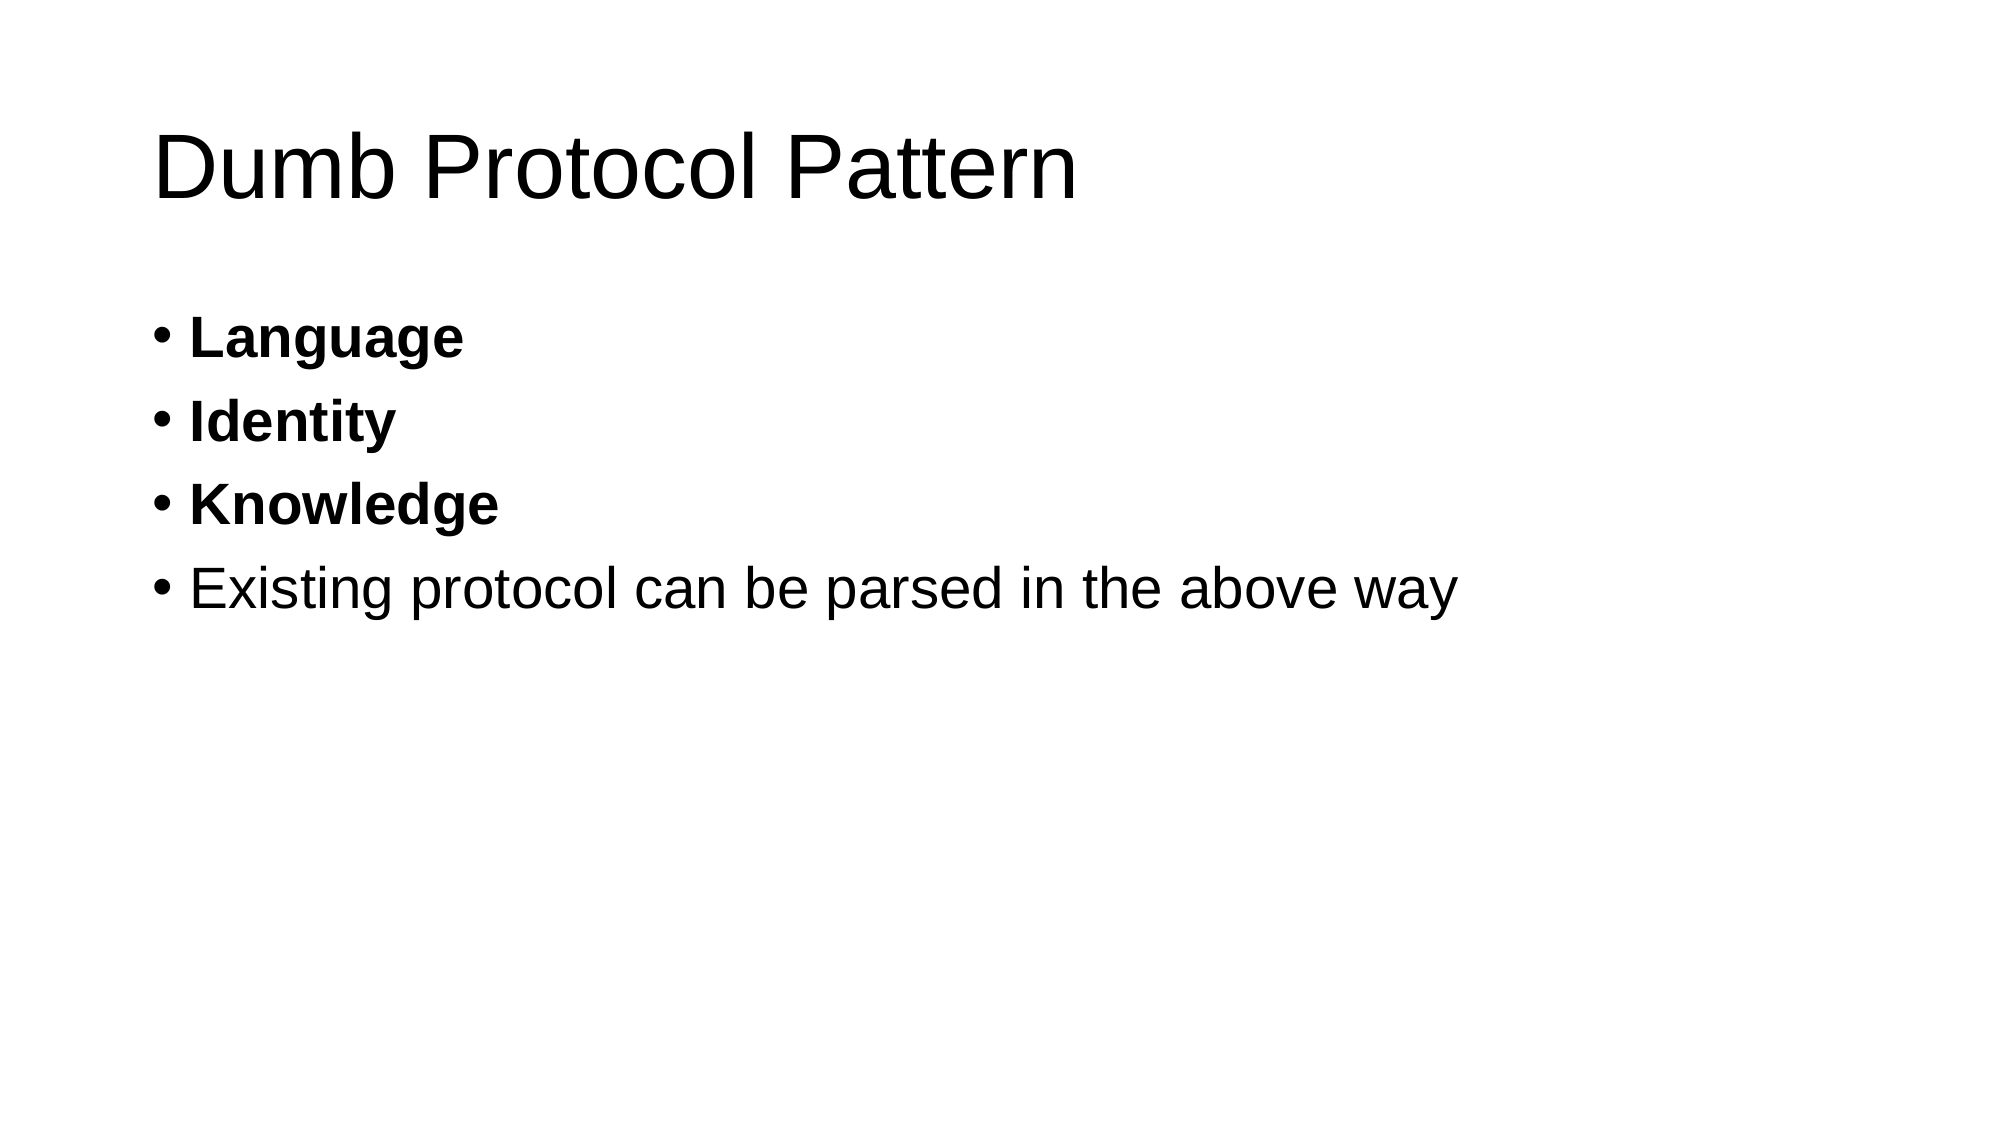

# Dumb Protocol Pattern
Language
Identity
Knowledge
Existing protocol can be parsed in the above way